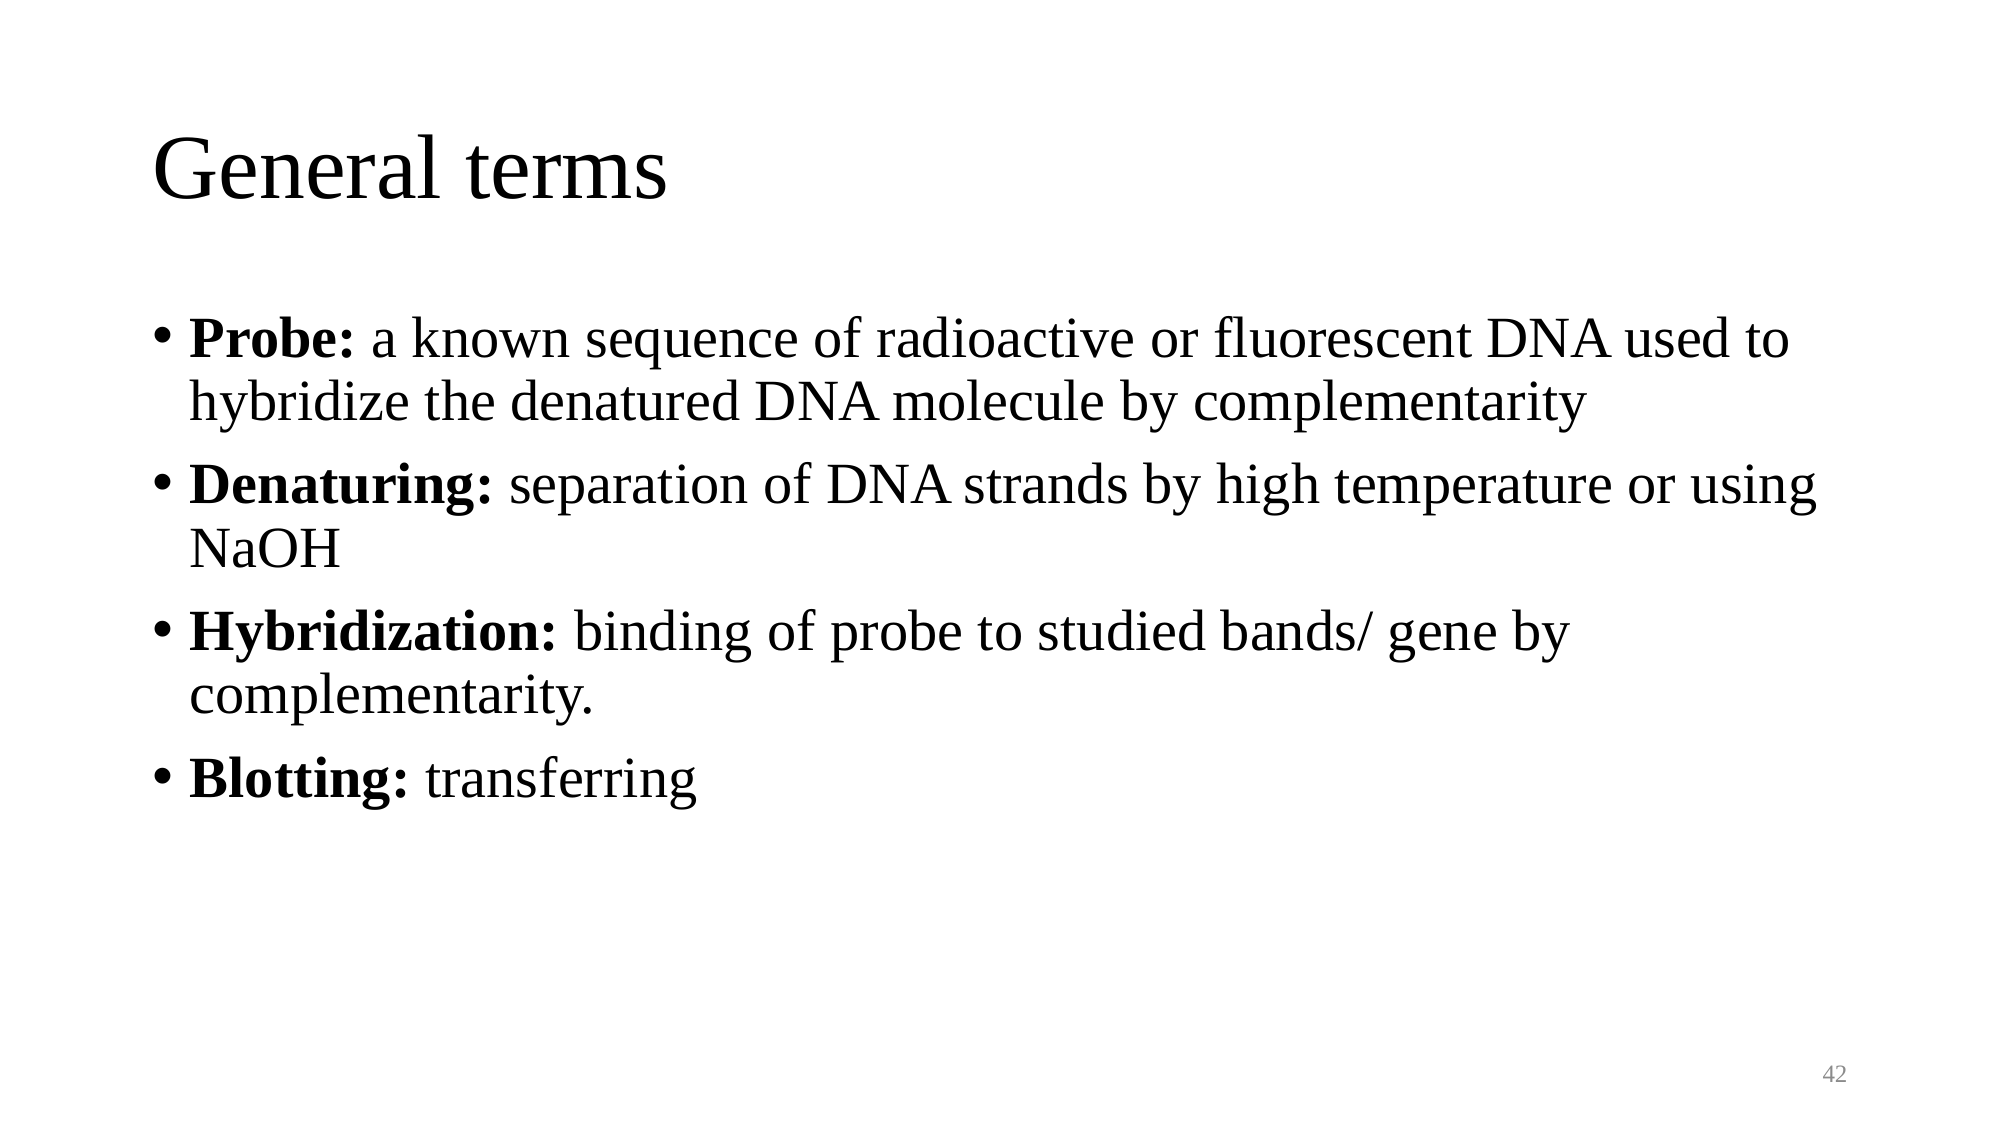

# General terms
Probe: a known sequence of radioactive or fluorescent DNA used to hybridize the denatured DNA molecule by complementarity
Denaturing: separation of DNA strands by high temperature or using NaOH
Hybridization: binding of probe to studied bands/ gene by complementarity.
Blotting: transferring

42